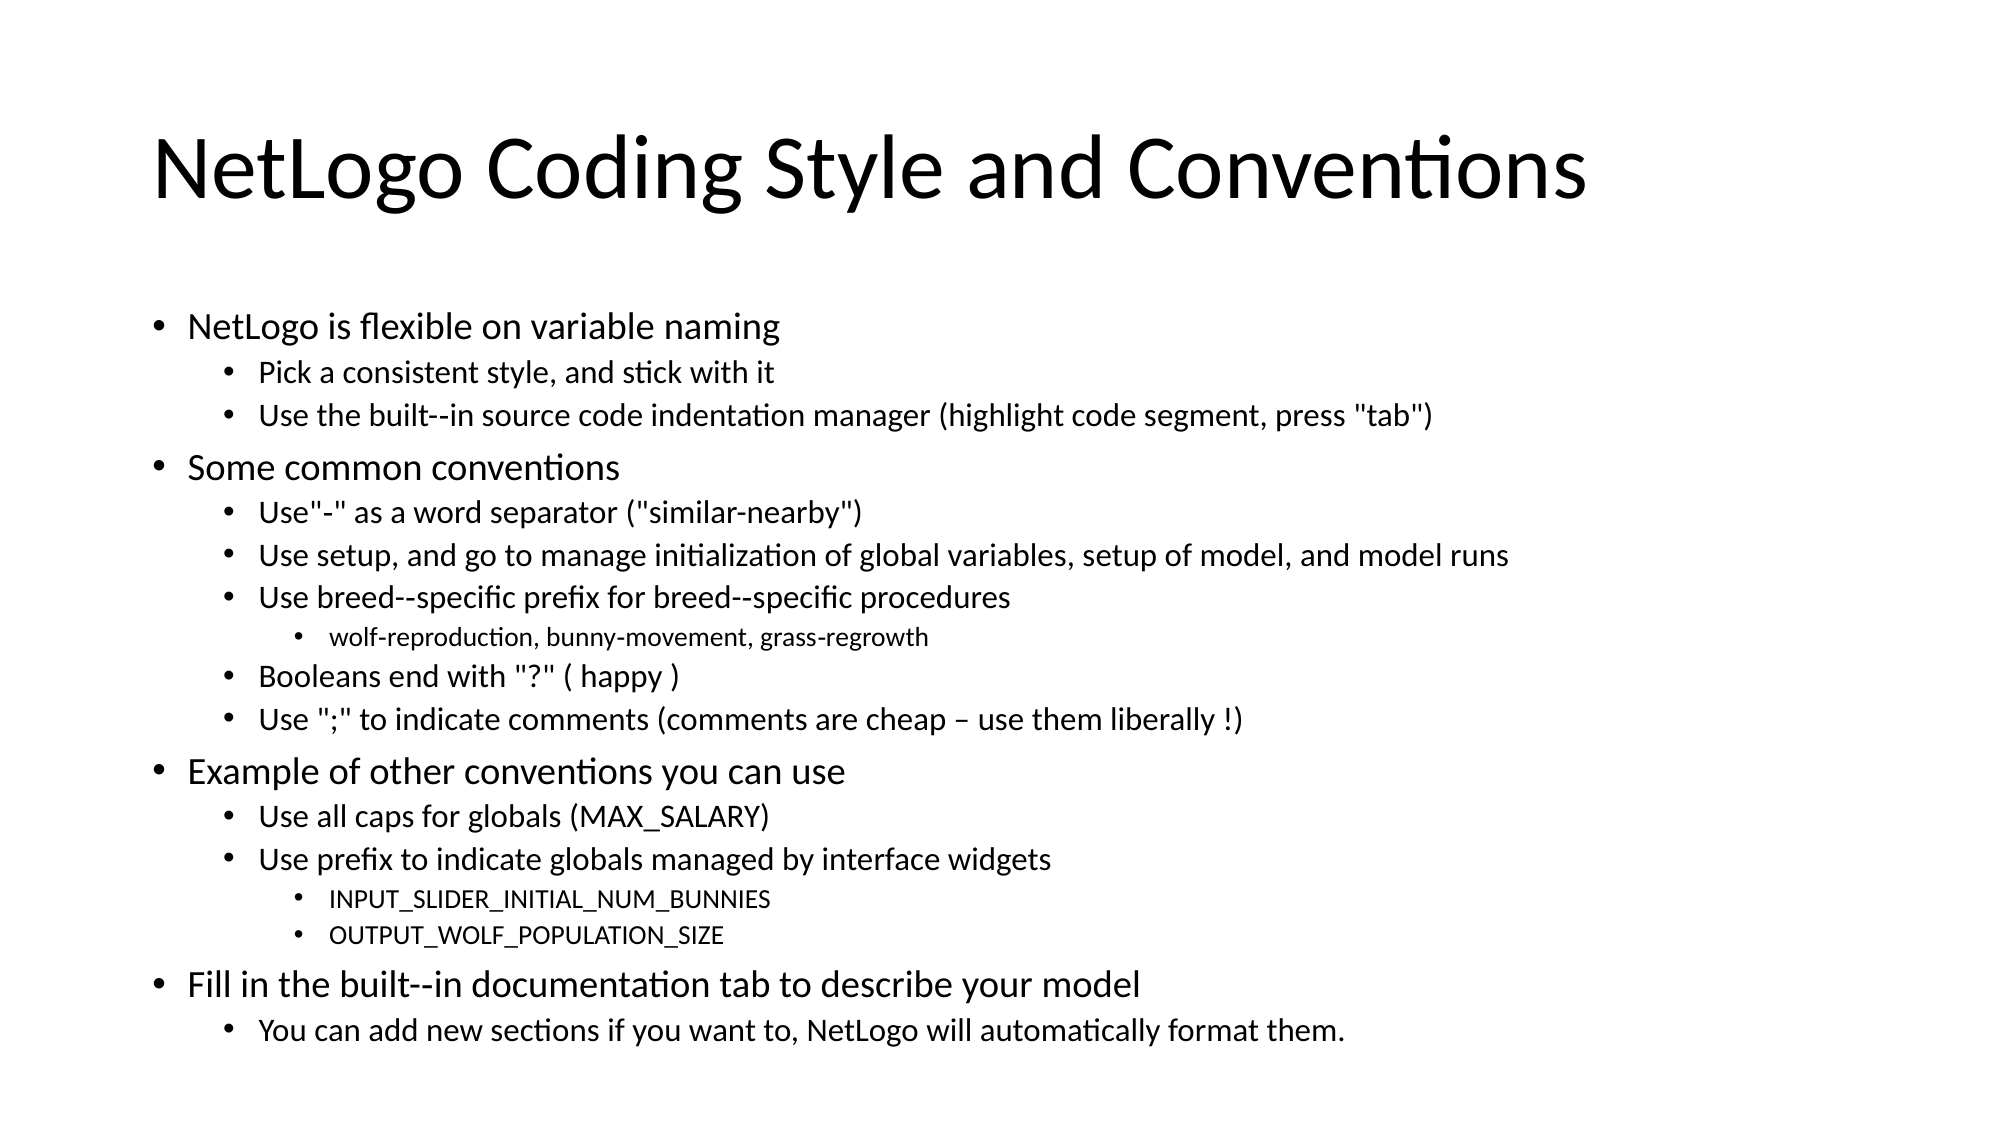

# NetLogo Coding Style and Conventions
NetLogo is ﬂexible on variable naming
Pick a consistent style, and stick with it
Use the built-­‐in source code indentation manager (highlight code segment, press "tab")
Some common conventions
Use"‐" as a word separator ("similar-nearby")
Use setup, and go to manage initialization of global variables, setup of model, and model runs
Use breed-­‐speciﬁc preﬁx for breed-­‐speciﬁc procedures
wolf­‐reproduction, bunny‐movement, grass‐regrowth
Booleans end with "?" ( happy )
Use ";" to indicate comments (comments are cheap – use them liberally !)
Example of other conventions you can use
Use all caps for globals (MAX_SALARY)
Use preﬁx to indicate globals managed by interface widgets
INPUT_SLIDER_INITIAL_NUM_BUNNIES
OUTPUT_WOLF_POPULATION_SIZE
Fill in the built-­‐in documentation tab to describe your model
You can add new sections if you want to, NetLogo will automatically format them.